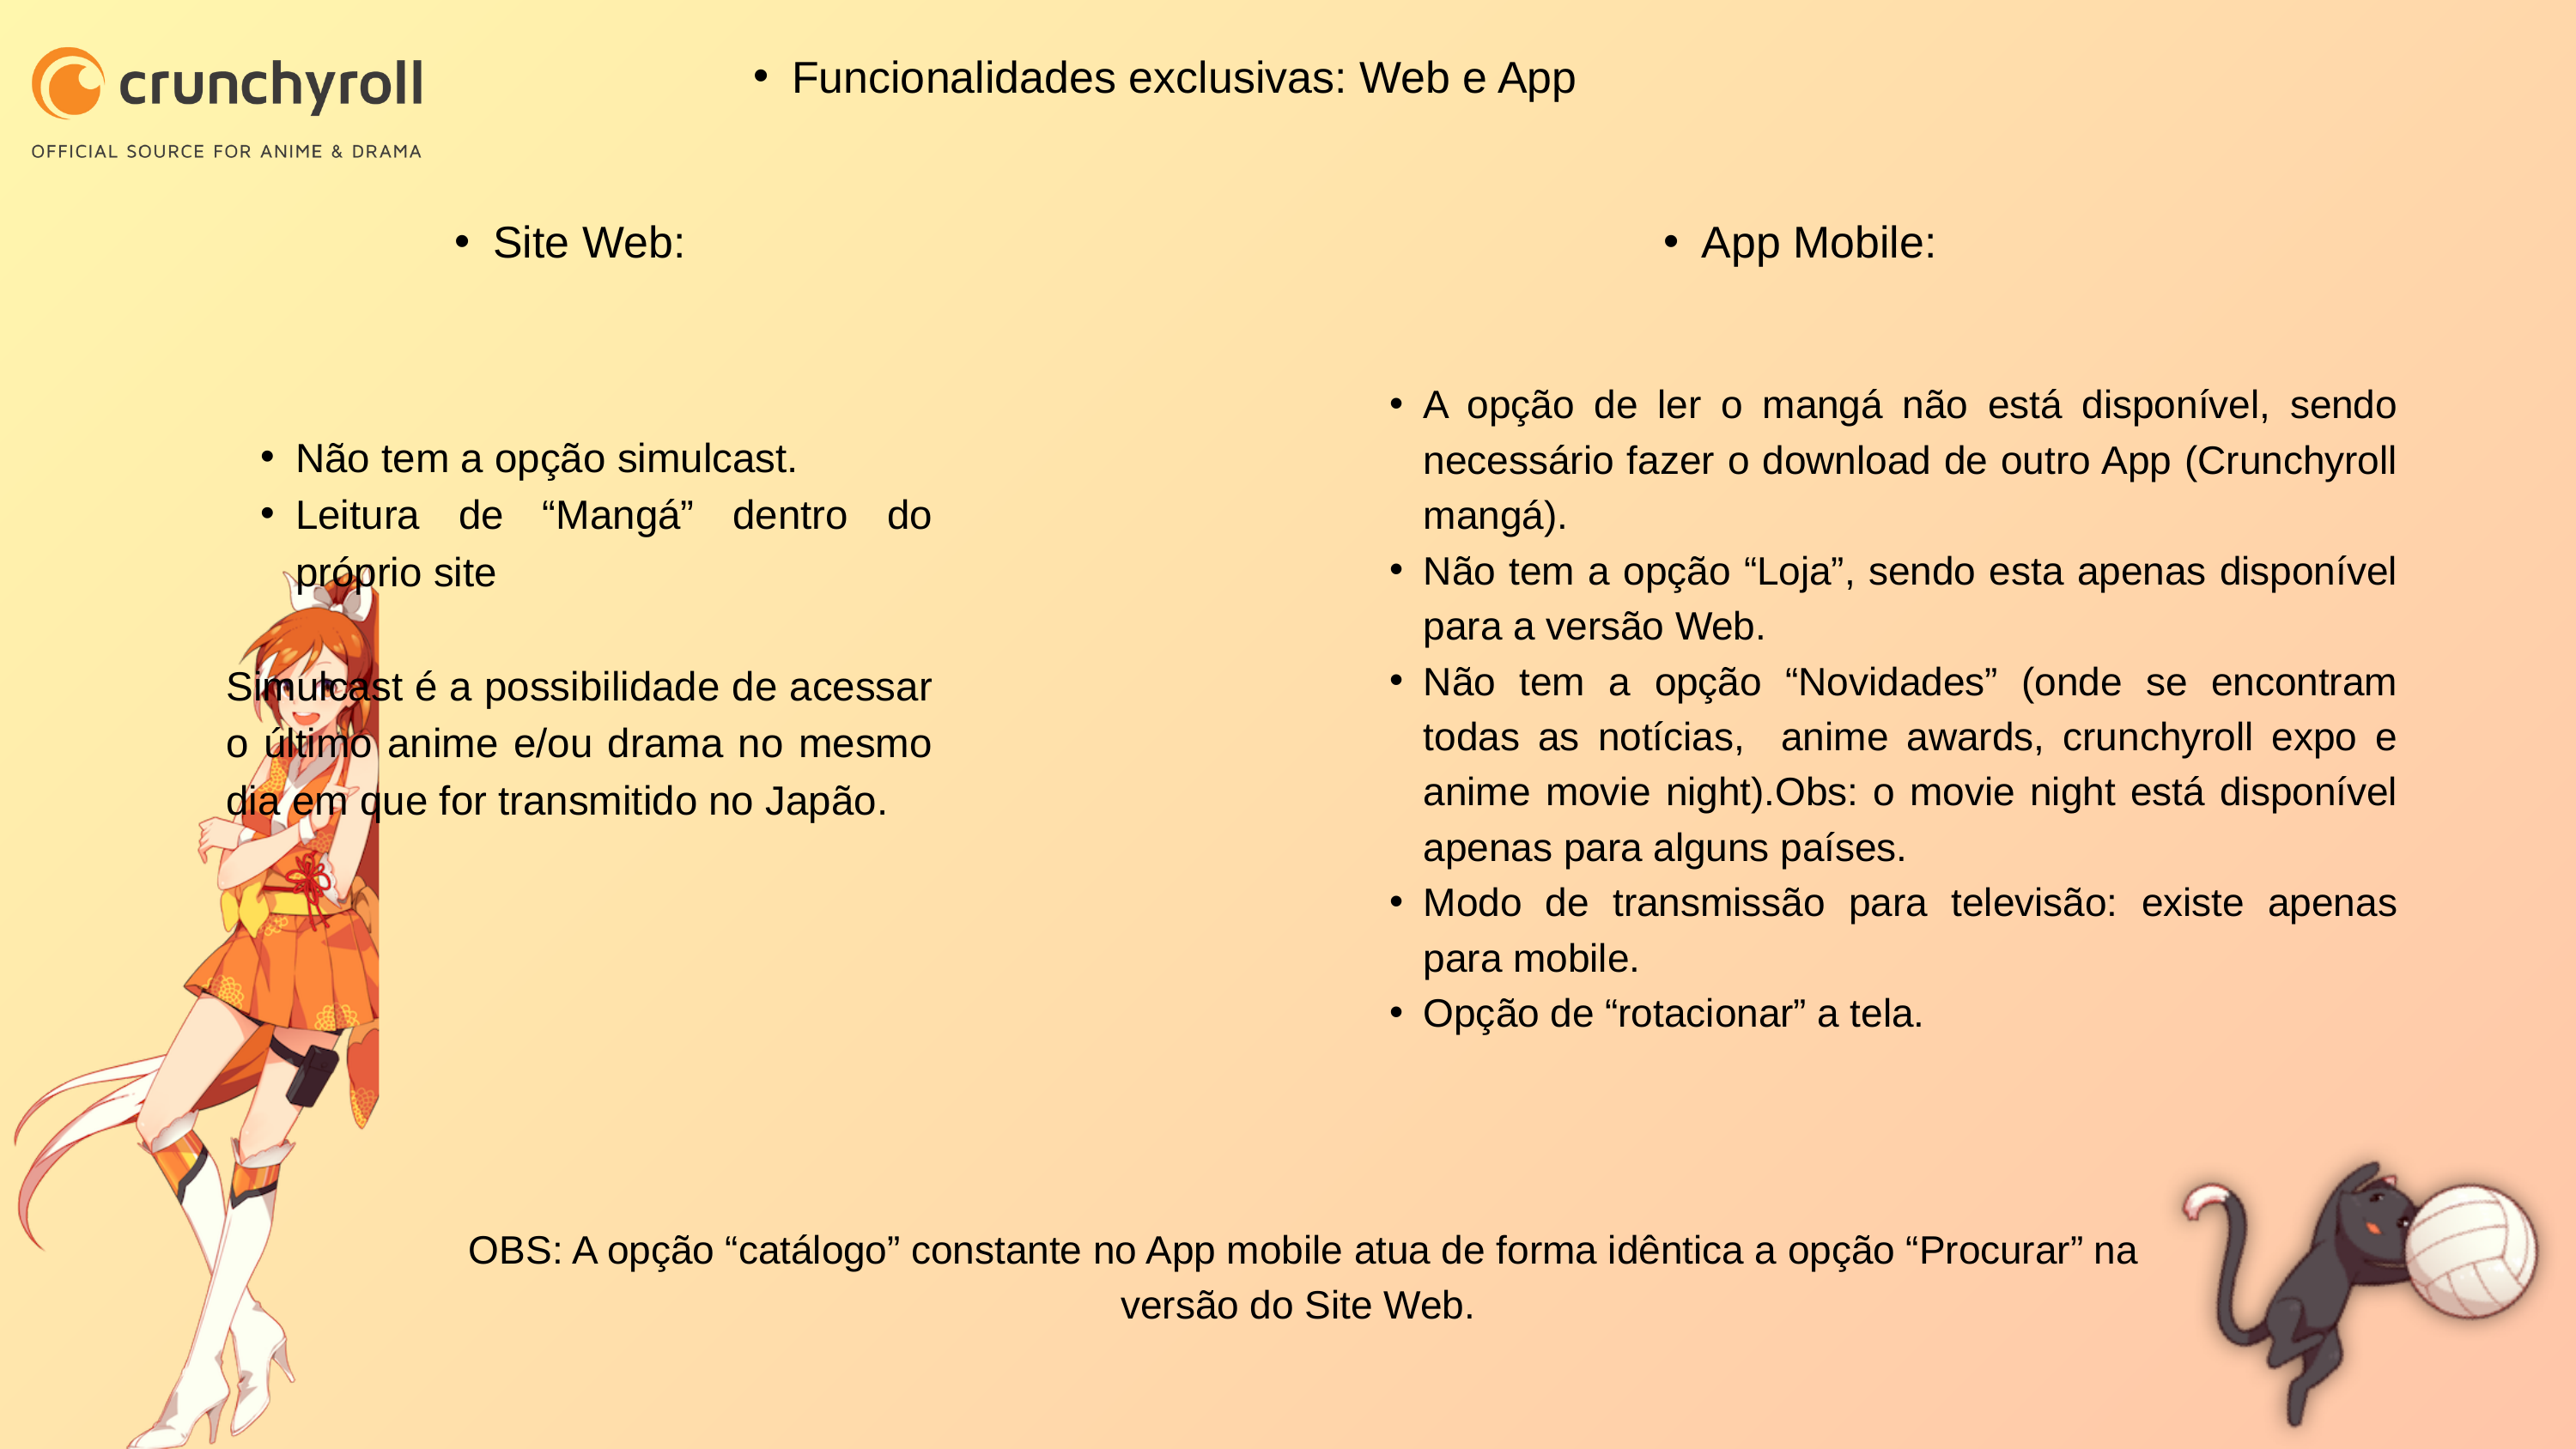

Funcionalidades exclusivas: Web e App
Site Web:
App Mobile:
A opção de ler o mangá não está disponível, sendo necessário fazer o download de outro App (Crunchyroll mangá).
Não tem a opção “Loja”, sendo esta apenas disponível para a versão Web.
Não tem a opção “Novidades” (onde se encontram todas as notícias,  anime awards, crunchyroll expo e anime movie night).Obs: o movie night está disponível apenas para alguns países.
Modo de transmissão para televisão: existe apenas para mobile.
Opção de “rotacionar” a tela.
Não tem a opção simulcast.
Leitura de “Mangá” dentro do próprio site

Simulcast é a possibilidade de acessar o último anime e/ou drama no mesmo dia em que for transmitido no Japão.

OBS: A opção “catálogo” constante no App mobile atua de forma idêntica a opção “Procurar” na versão do Site Web.